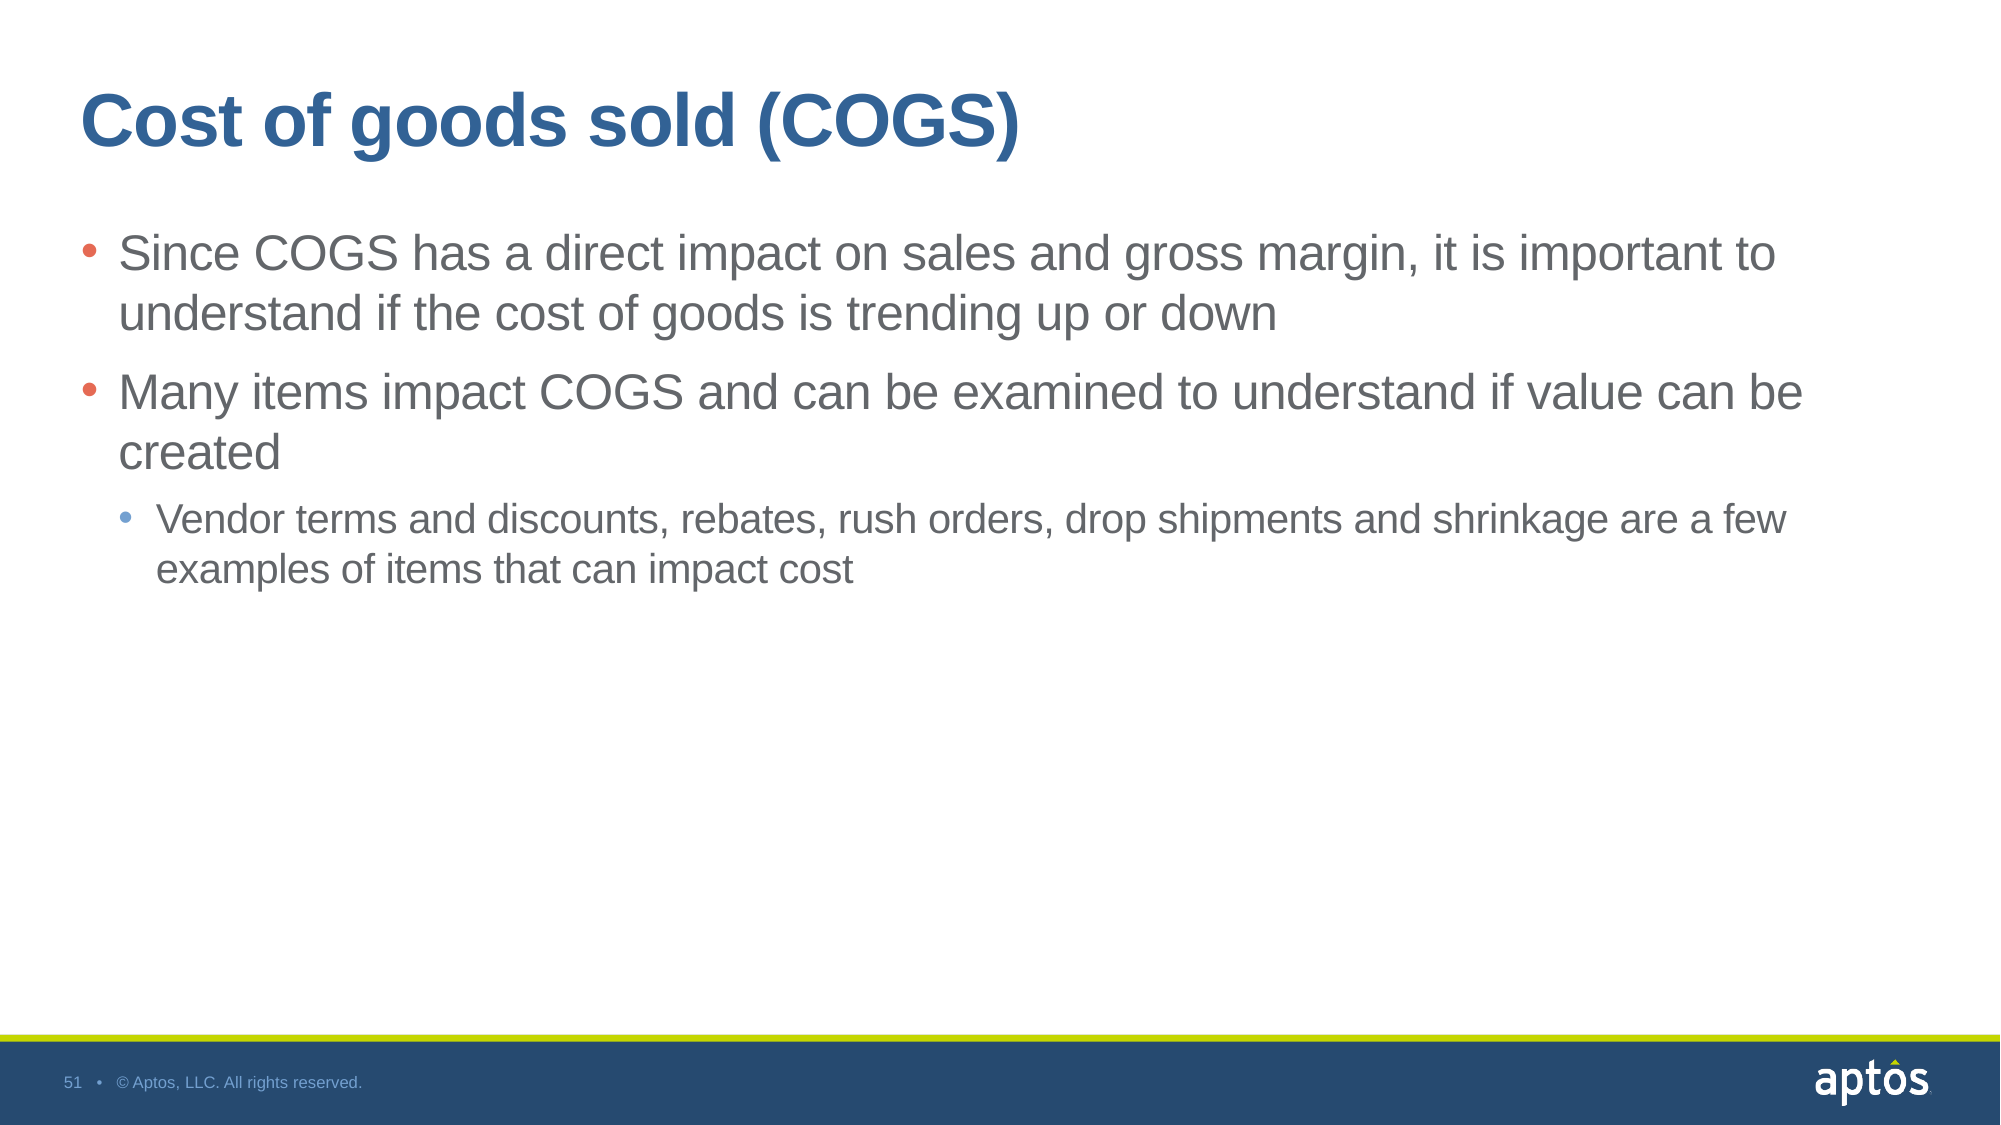

# Cost of goods sold (COGS)
Since COGS has a direct impact on sales and gross margin, it is important to understand if the cost of goods is trending up or down
Many items impact COGS and can be examined to understand if value can be created
Vendor terms and discounts, rebates, rush orders, drop shipments and shrinkage are a few examples of items that can impact cost